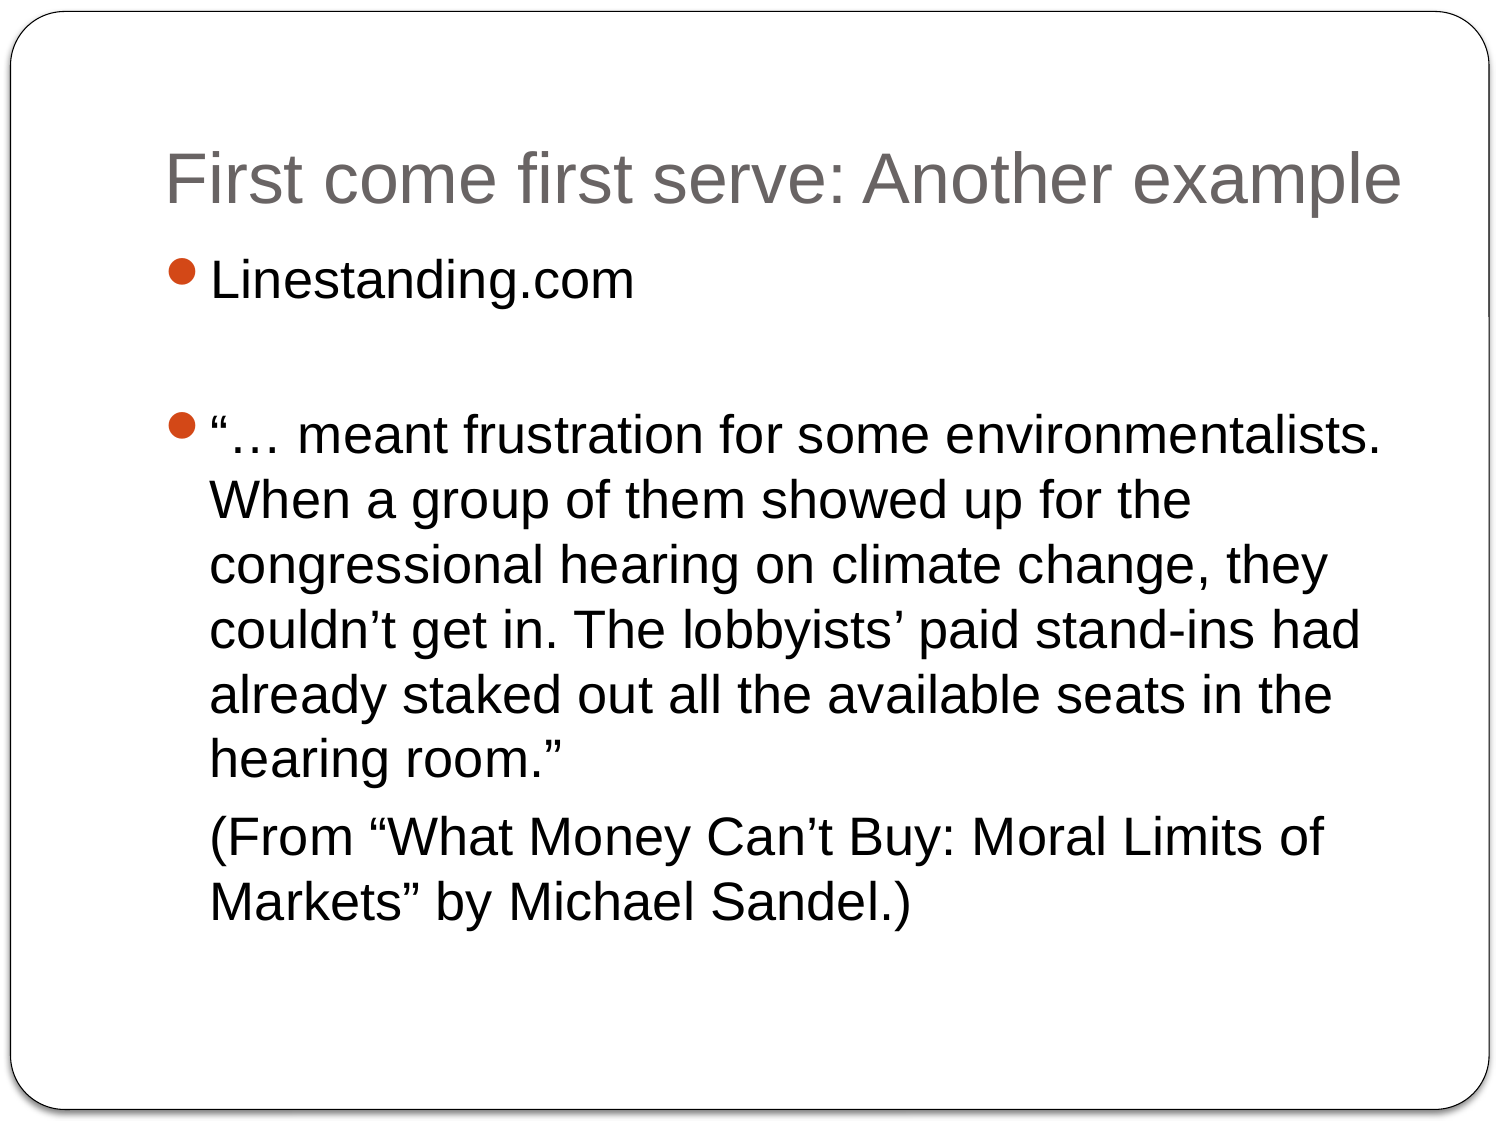

# First come first serve: Another example
Linestanding.com

“… meant frustration for some environmentalists. When a group of them showed up for the congressional hearing on climate change, they couldn’t get in. The lobbyists’ paid stand-ins had already staked out all the available seats in the hearing room.”
	(From “What Money Can’t Buy: Moral Limits of Markets” by Michael Sandel.)